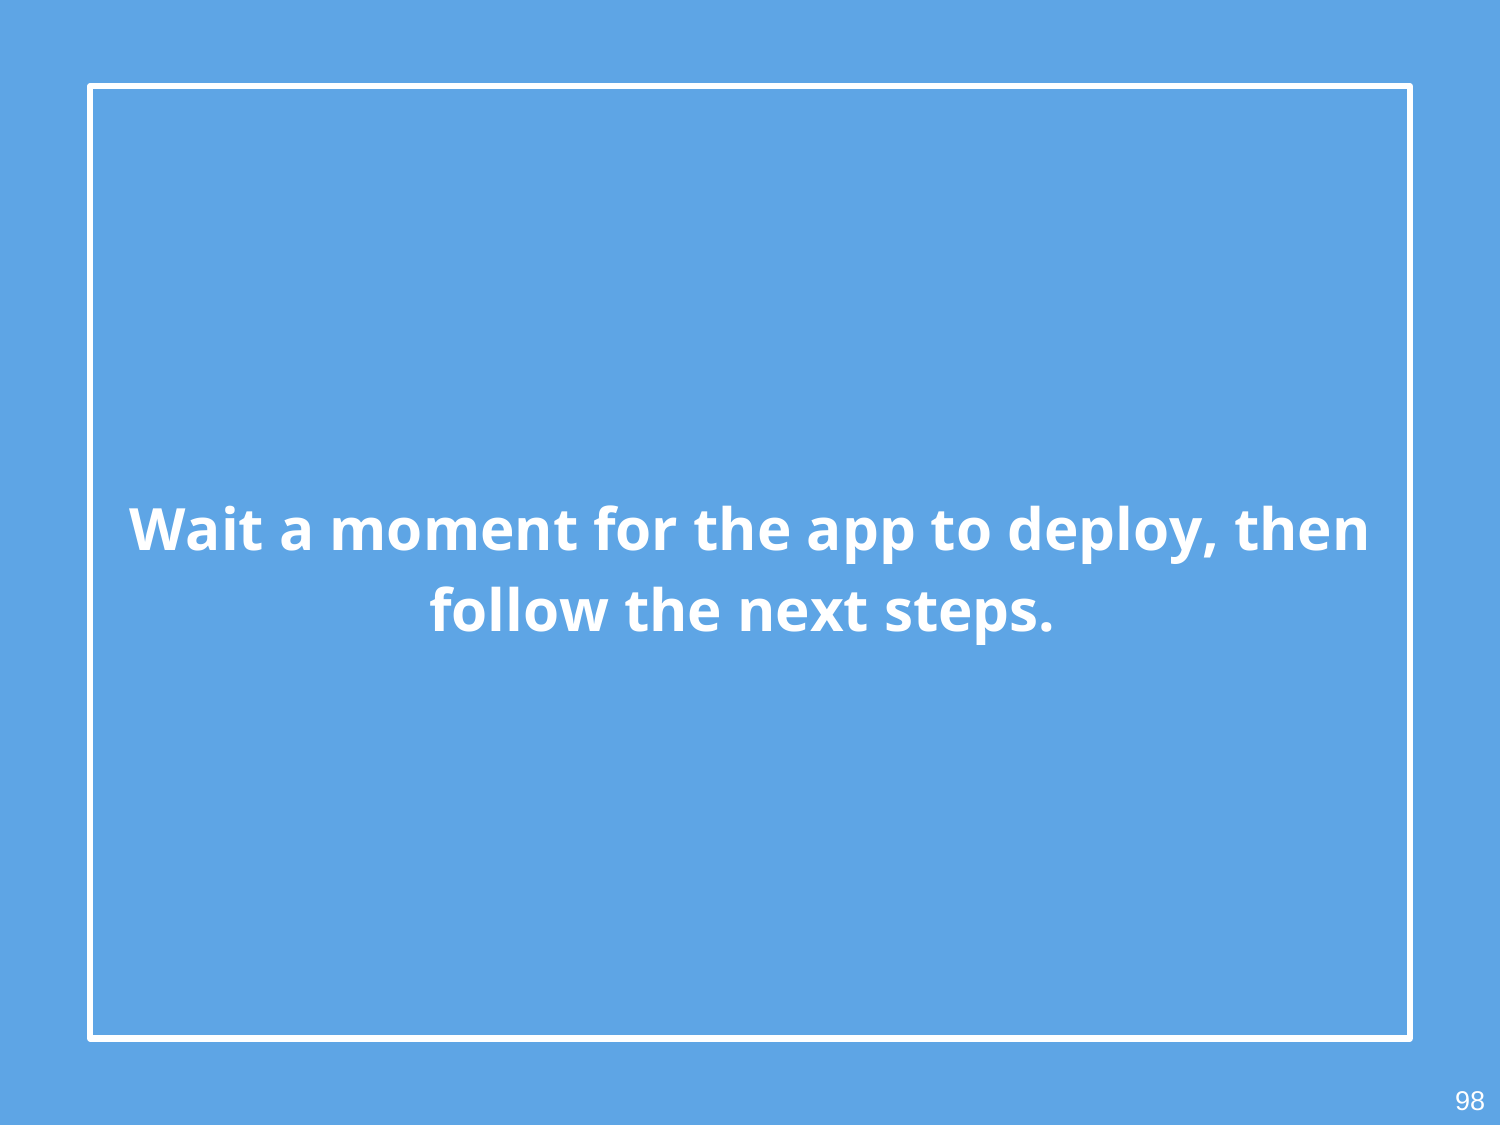

Wait a moment for the app to deploy, then follow the next steps.